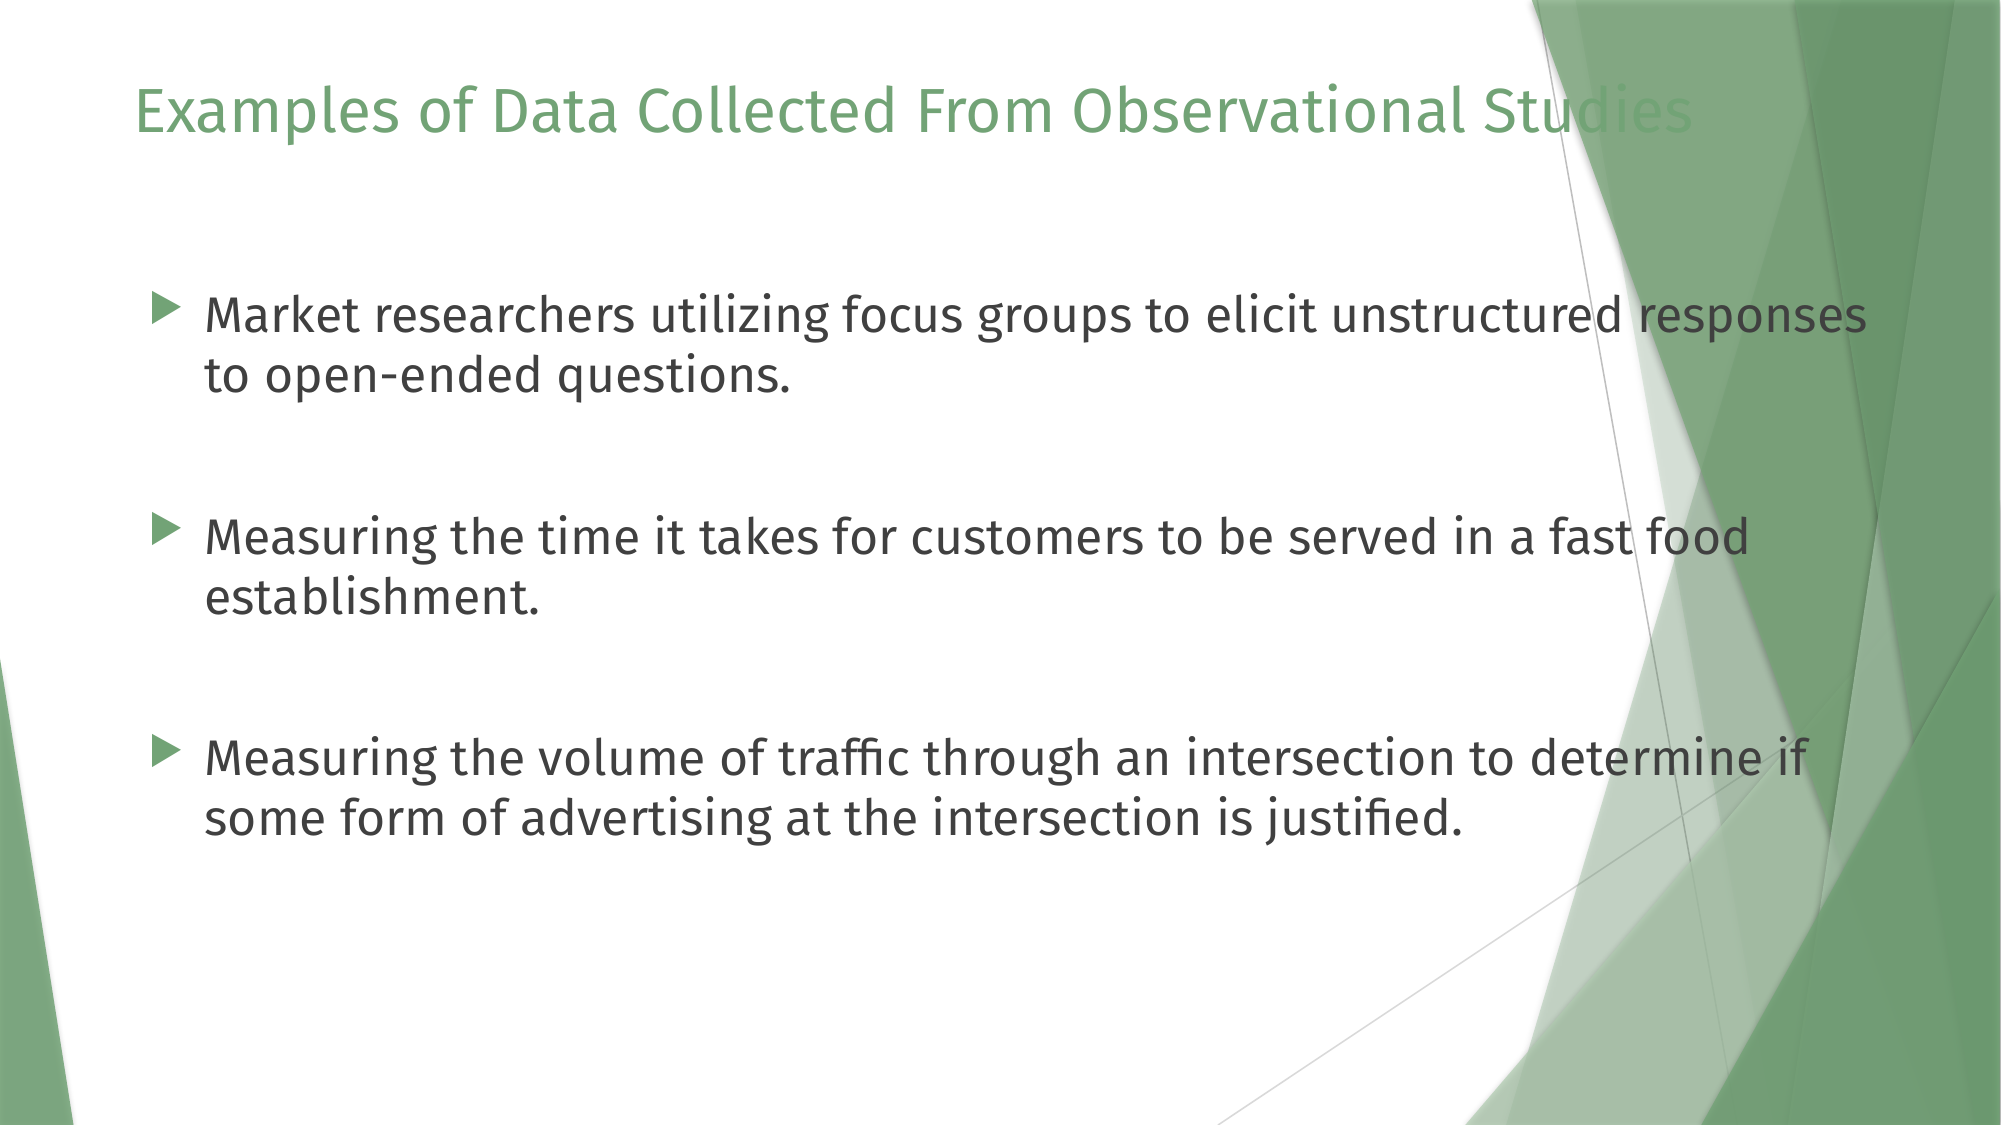

Examples of Data Collected From Observational Studies
Market researchers utilizing focus groups to elicit unstructured responses to open-ended questions.

Measuring the time it takes for customers to be served in a fast food establishment.

Measuring the volume of traffic through an intersection to determine if some form of advertising at the intersection is justified.